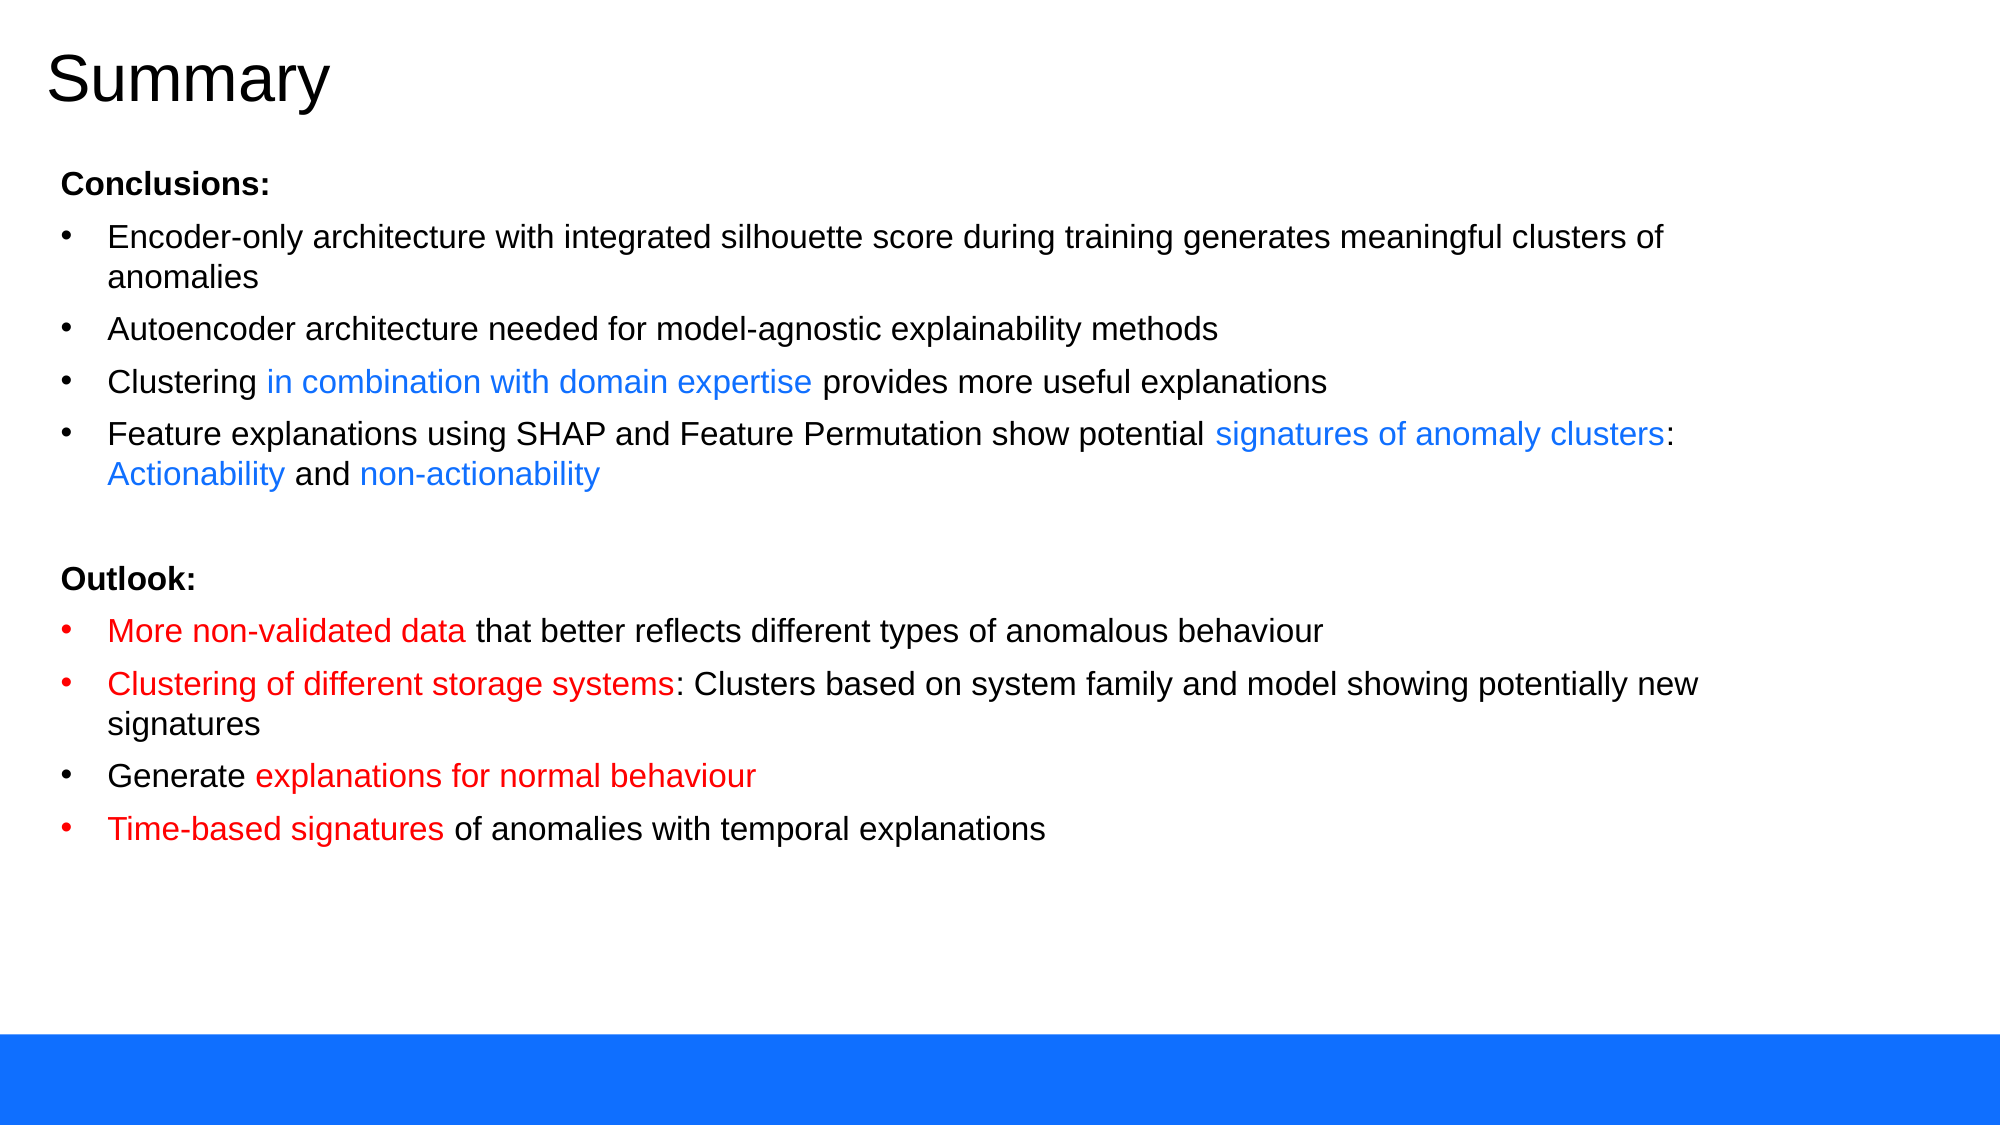

# Summary
Conclusions:
Encoder-only architecture with integrated silhouette score during training generates meaningful clusters of anomalies
Autoencoder architecture needed for model-agnostic explainability methods
Clustering in combination with domain expertise provides more useful explanations
Feature explanations using SHAP and Feature Permutation show potential signatures of anomaly clusters: Actionability and non-actionability

Outlook:
More non-validated data that better reflects different types of anomalous behaviour
Clustering of different storage systems: Clusters based on system family and model showing potentially new signatures
Generate explanations for normal behaviour
Time-based signatures of anomalies with temporal explanations

20